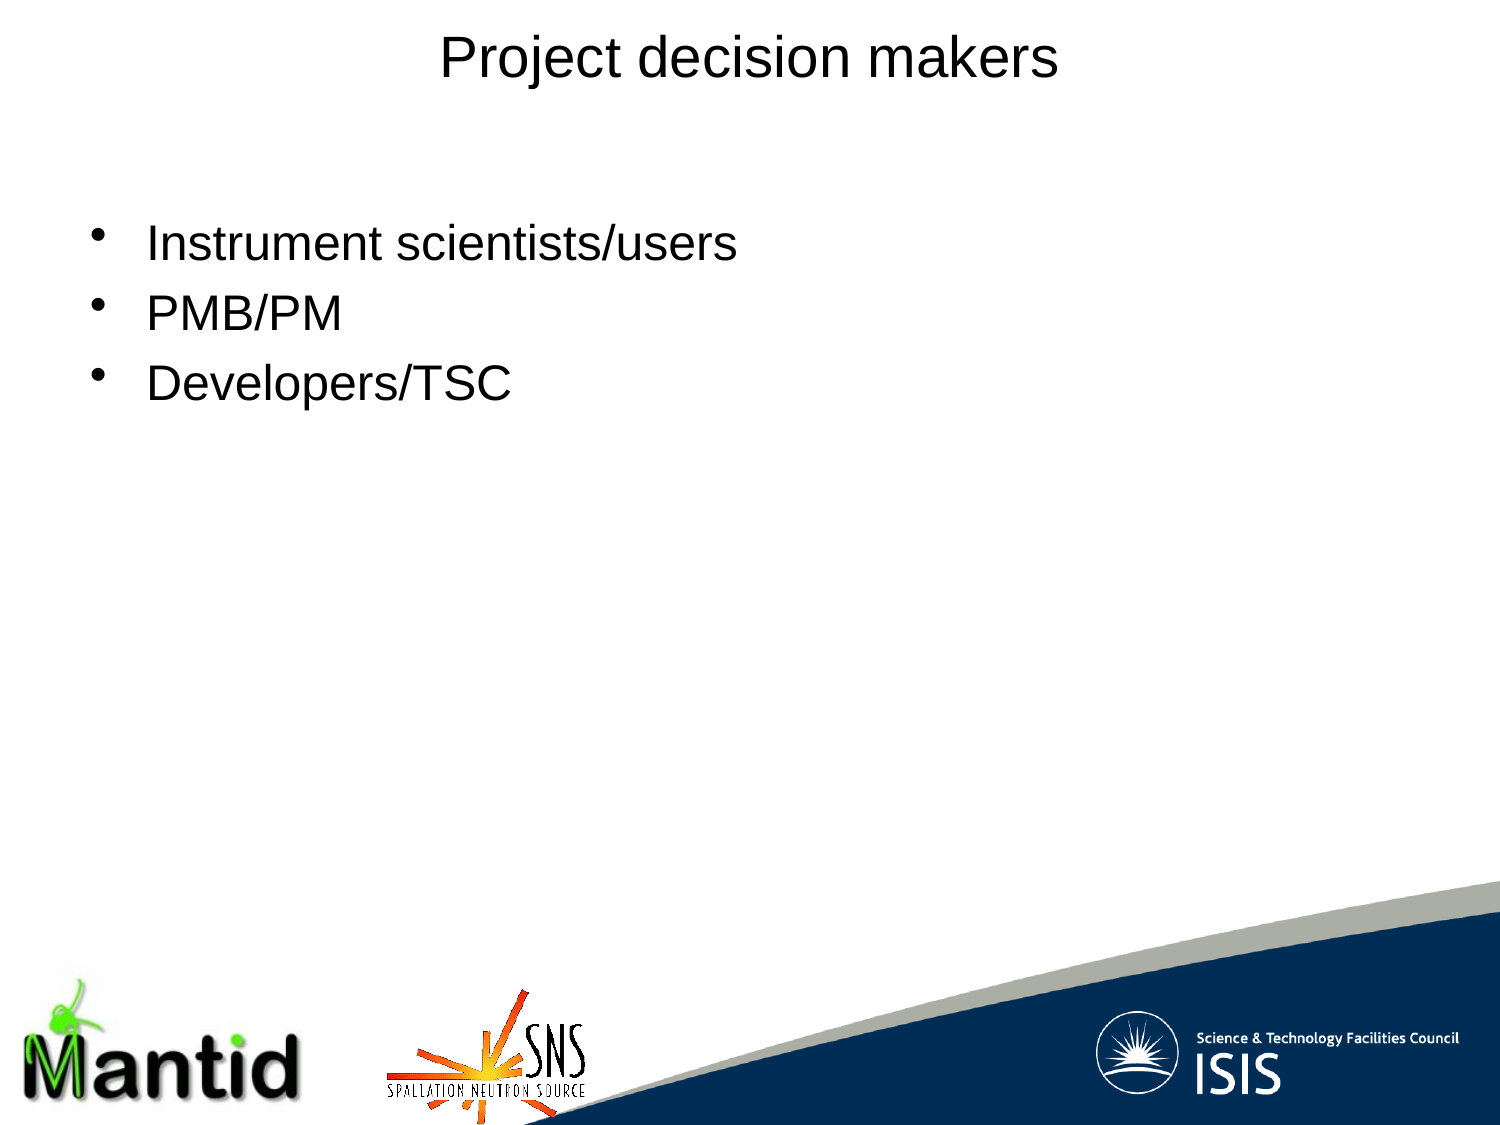

Project decision makers
Instrument scientists/users
PMB/PM
Developers/TSC